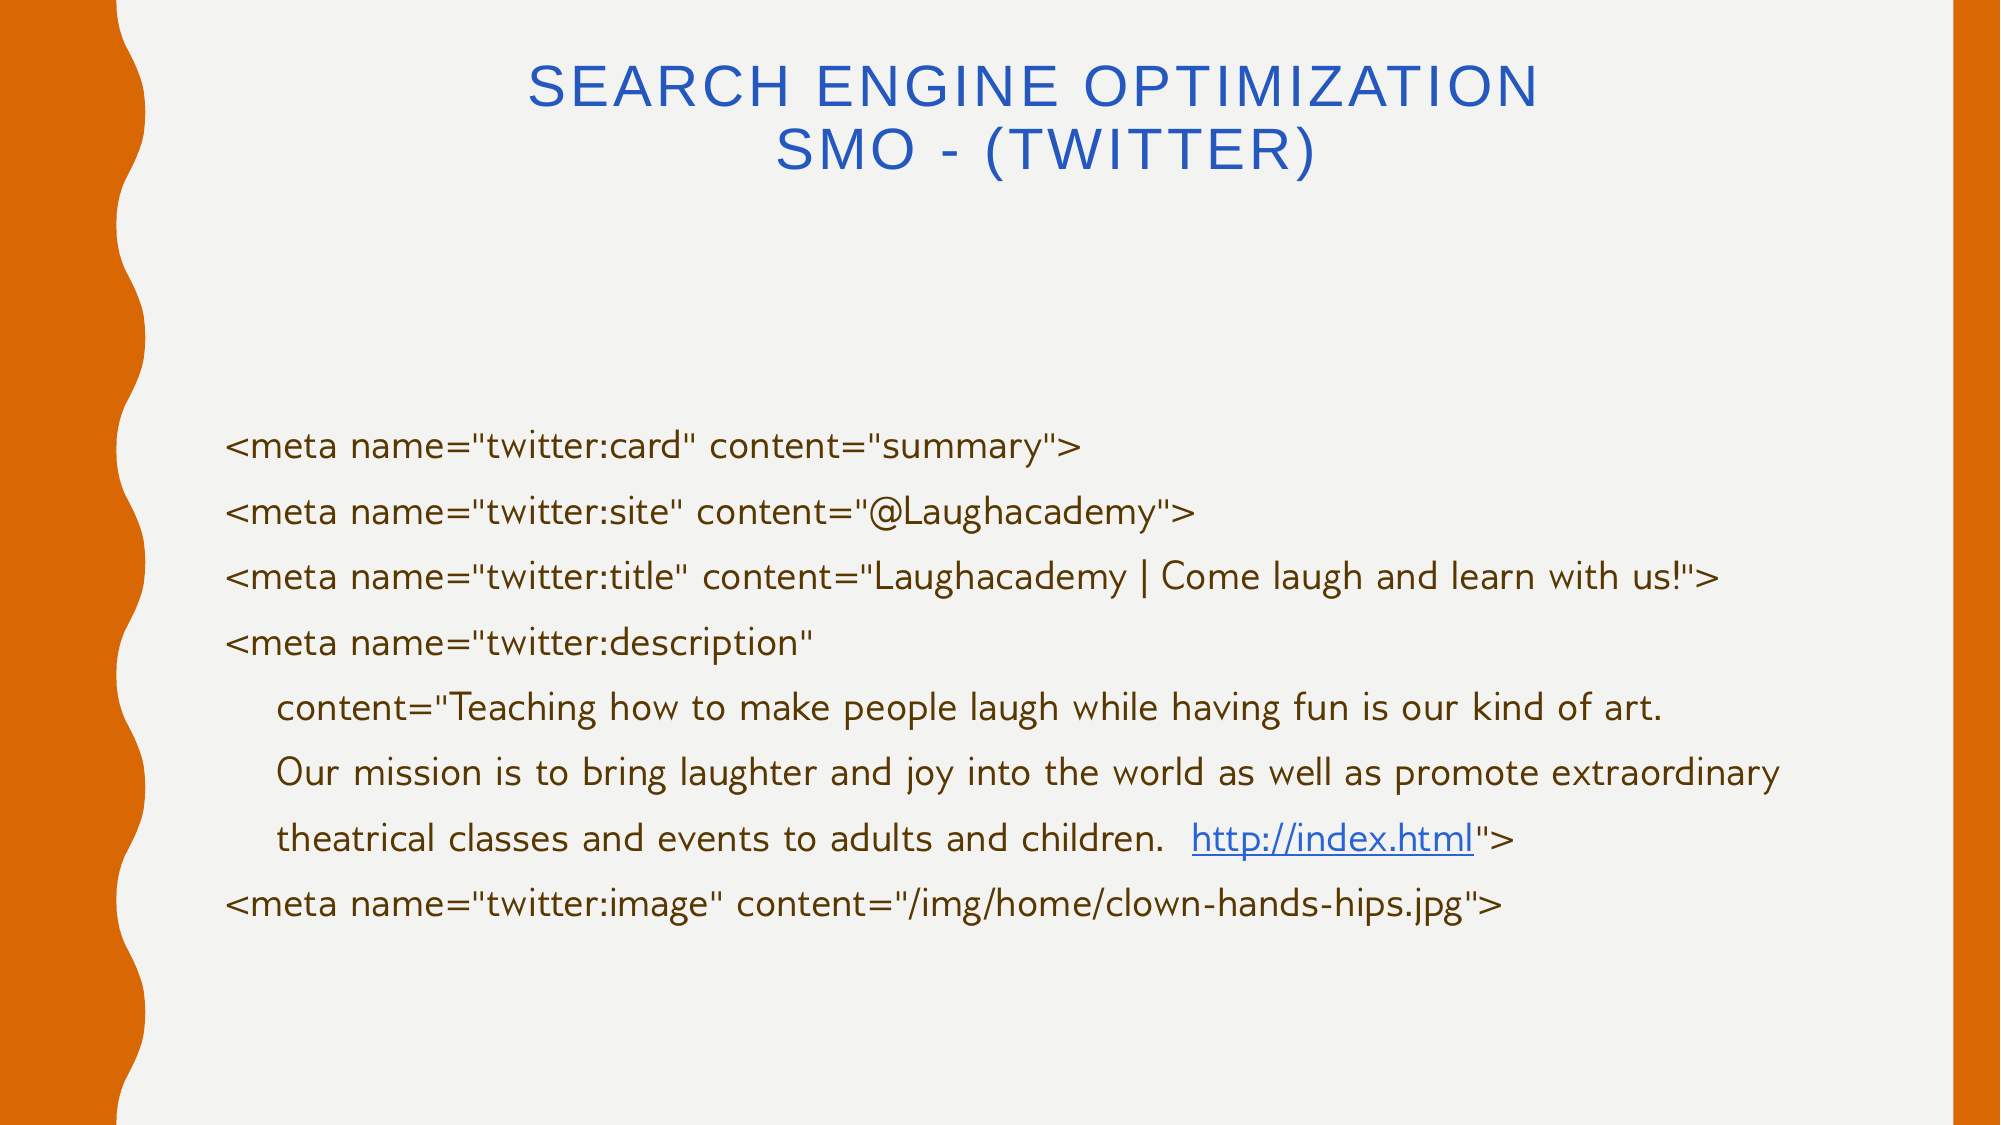

# Search engine optimization sMo - (twitter)

    <meta name="twitter:card" content="summary">
    <meta name="twitter:site" content="@Laughacademy">
    <meta name="twitter:title" content="Laughacademy | Come laugh and learn with us!">
    <meta name="twitter:description"
        content="Teaching how to make people laugh while having fun is our kind of art.
        Our mission is to bring laughter and joy into the world as well as promote extraordinary
        theatrical classes and events to adults and children.  http://index.html">
    <meta name="twitter:image" content="/img/home/clown-hands-hips.jpg">